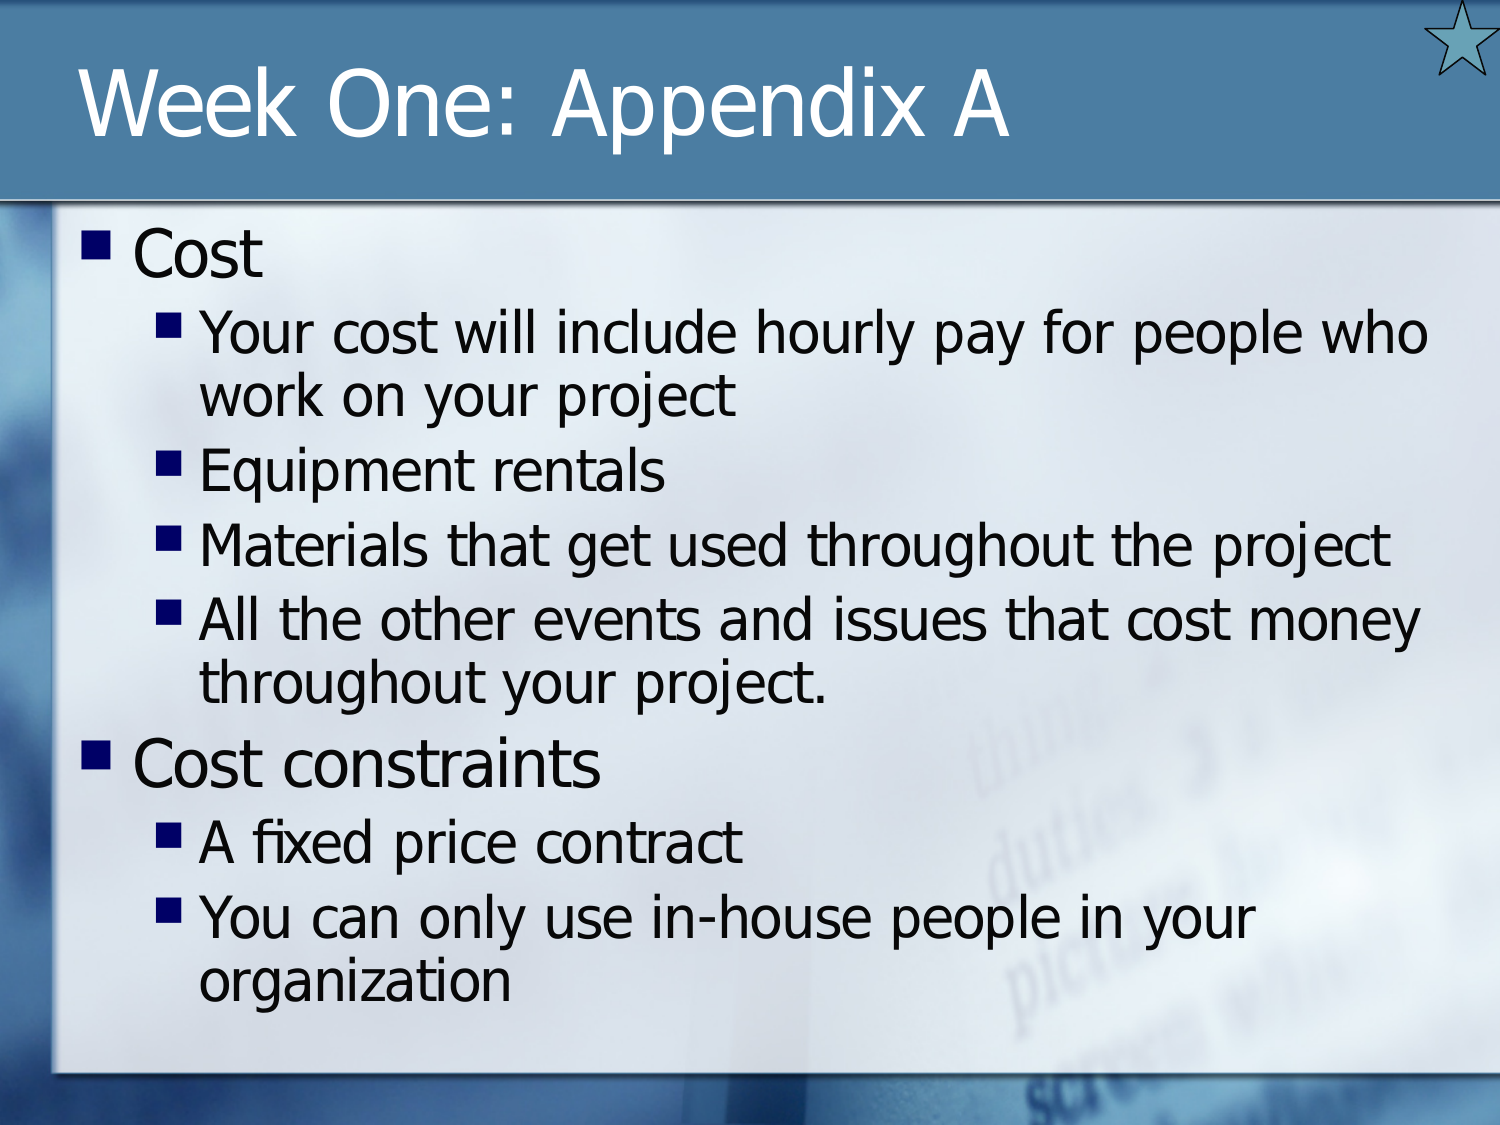

# Week One: Appendix A
Cost
Your cost will include hourly pay for people who work on your project
Equipment rentals
Materials that get used throughout the project
All the other events and issues that cost money throughout your project.
Cost constraints
A fixed price contract
You can only use in-house people in your organization